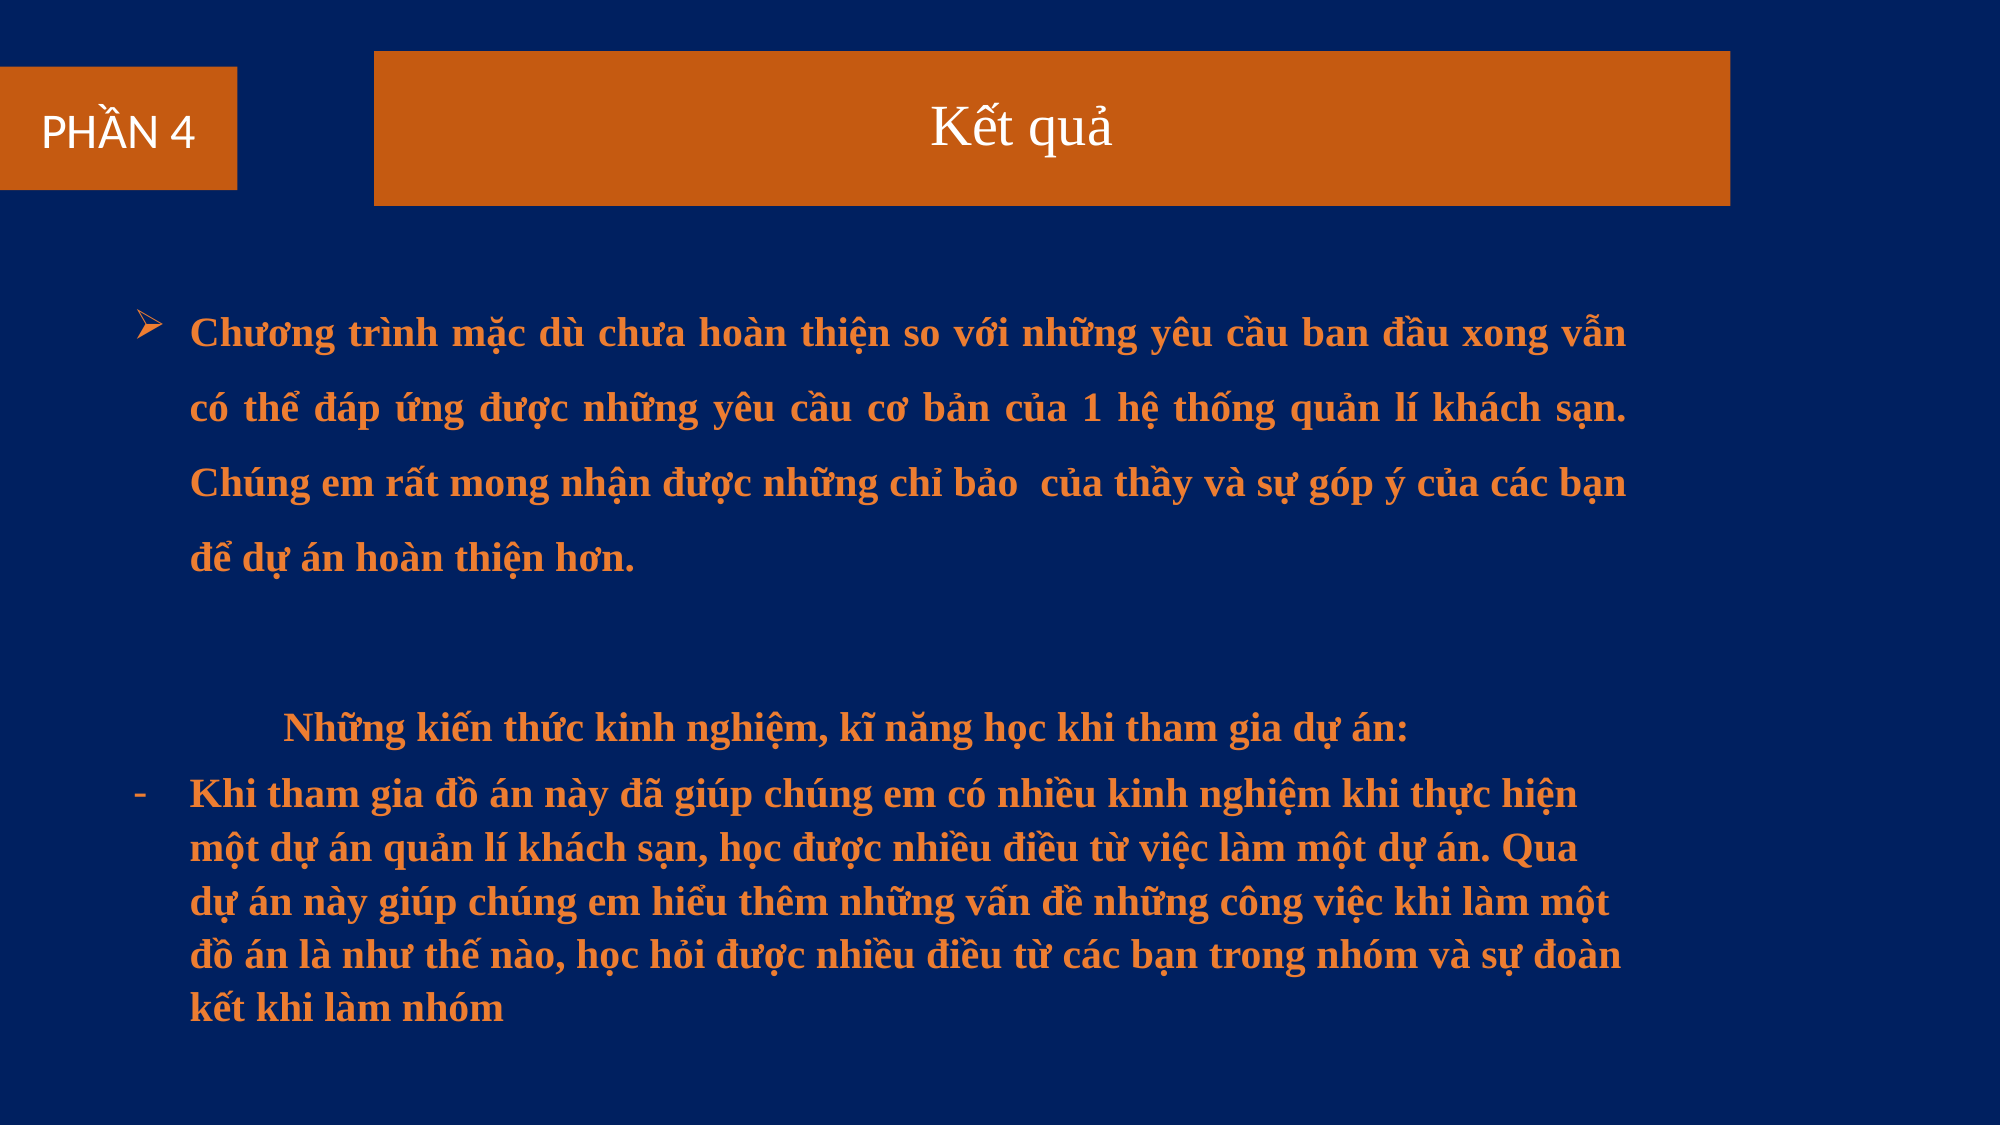

Kết quả
PHẦN 4
Chương trình mặc dù chưa hoàn thiện so với những yêu cầu ban đầu xong vẫn có thể đáp ứng được những yêu cầu cơ bản của 1 hệ thống quản lí khách sạn. Chúng em rất mong nhận được những chỉ bảo  của thầy và sự góp ý của các bạn để dự án hoàn thiện hơn.

Những kiến thức kinh nghiệm, kĩ năng học khi tham gia dự án:
Khi tham gia đồ án này đã giúp chúng em có nhiều kinh nghiệm khi thực hiện một dự án quản lí khách sạn, học được nhiều điều từ việc làm một dự án. Qua dự án này giúp chúng em hiểu thêm những vấn đề những công việc khi làm một đồ án là như thế nào, học hỏi được nhiều điều từ các bạn trong nhóm và sự đoàn kết khi làm nhóm